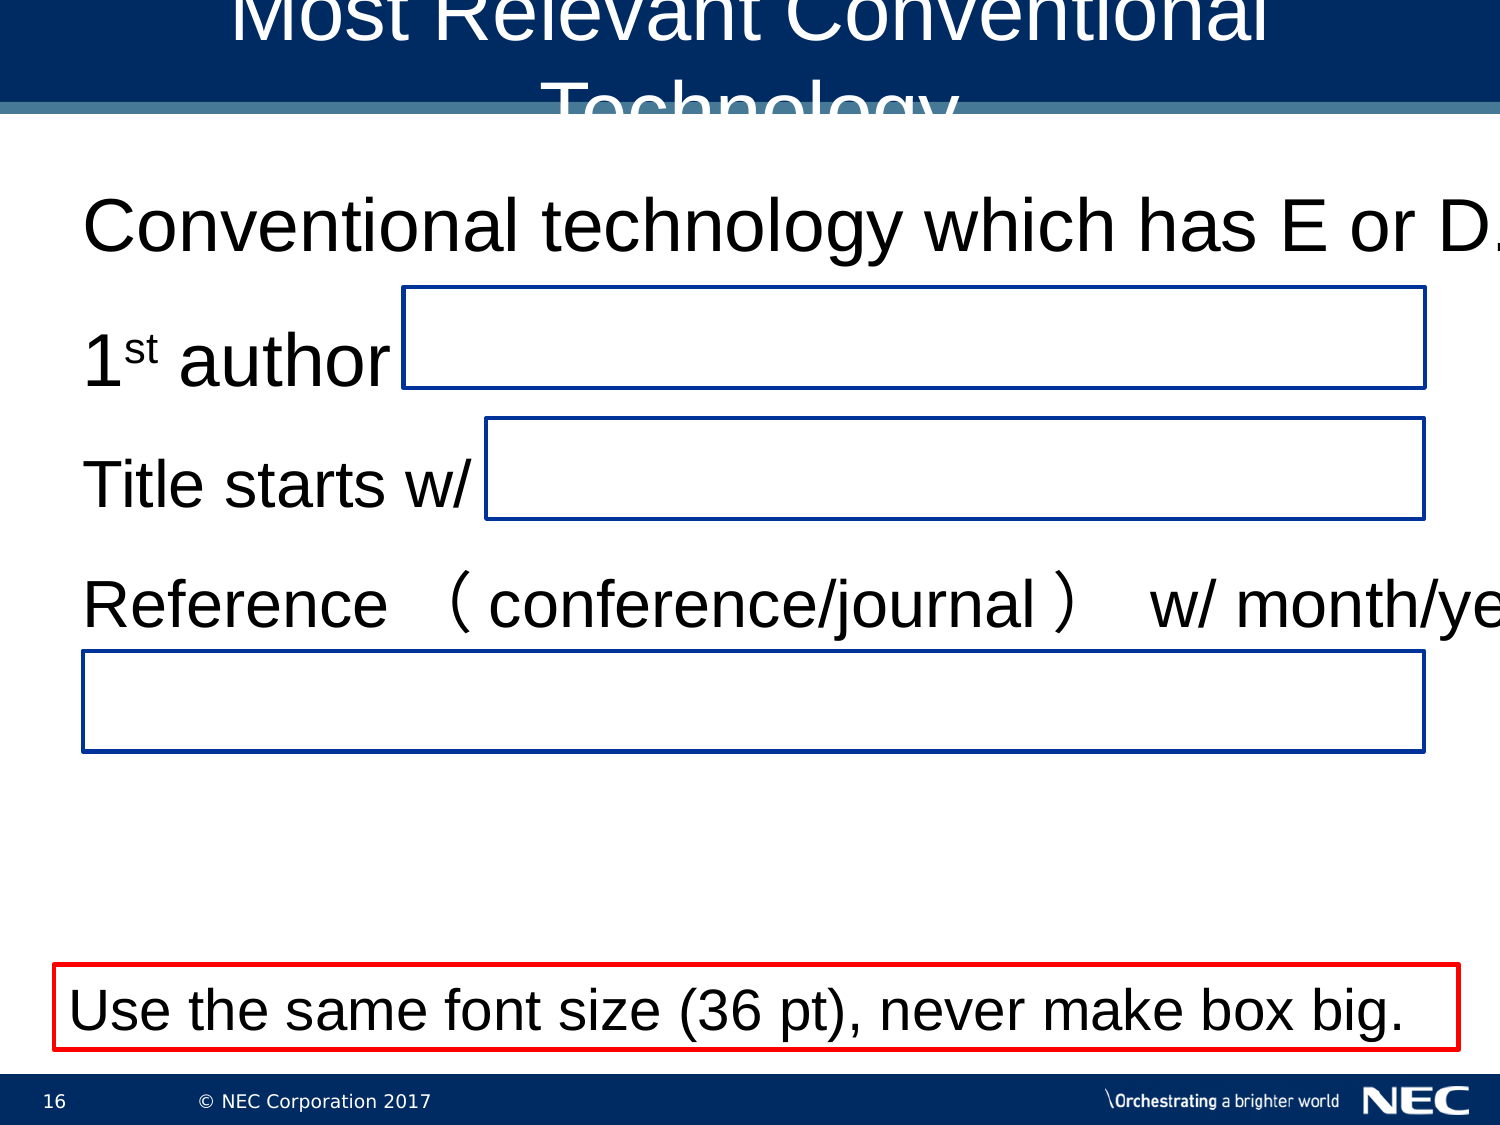

# Most Relevant Conventional Technology
Conventional technology which has E or D.
1st author
Title starts w/
Reference（conference/journal） w/ month/year

Use the same font size (36 pt), never make box big.